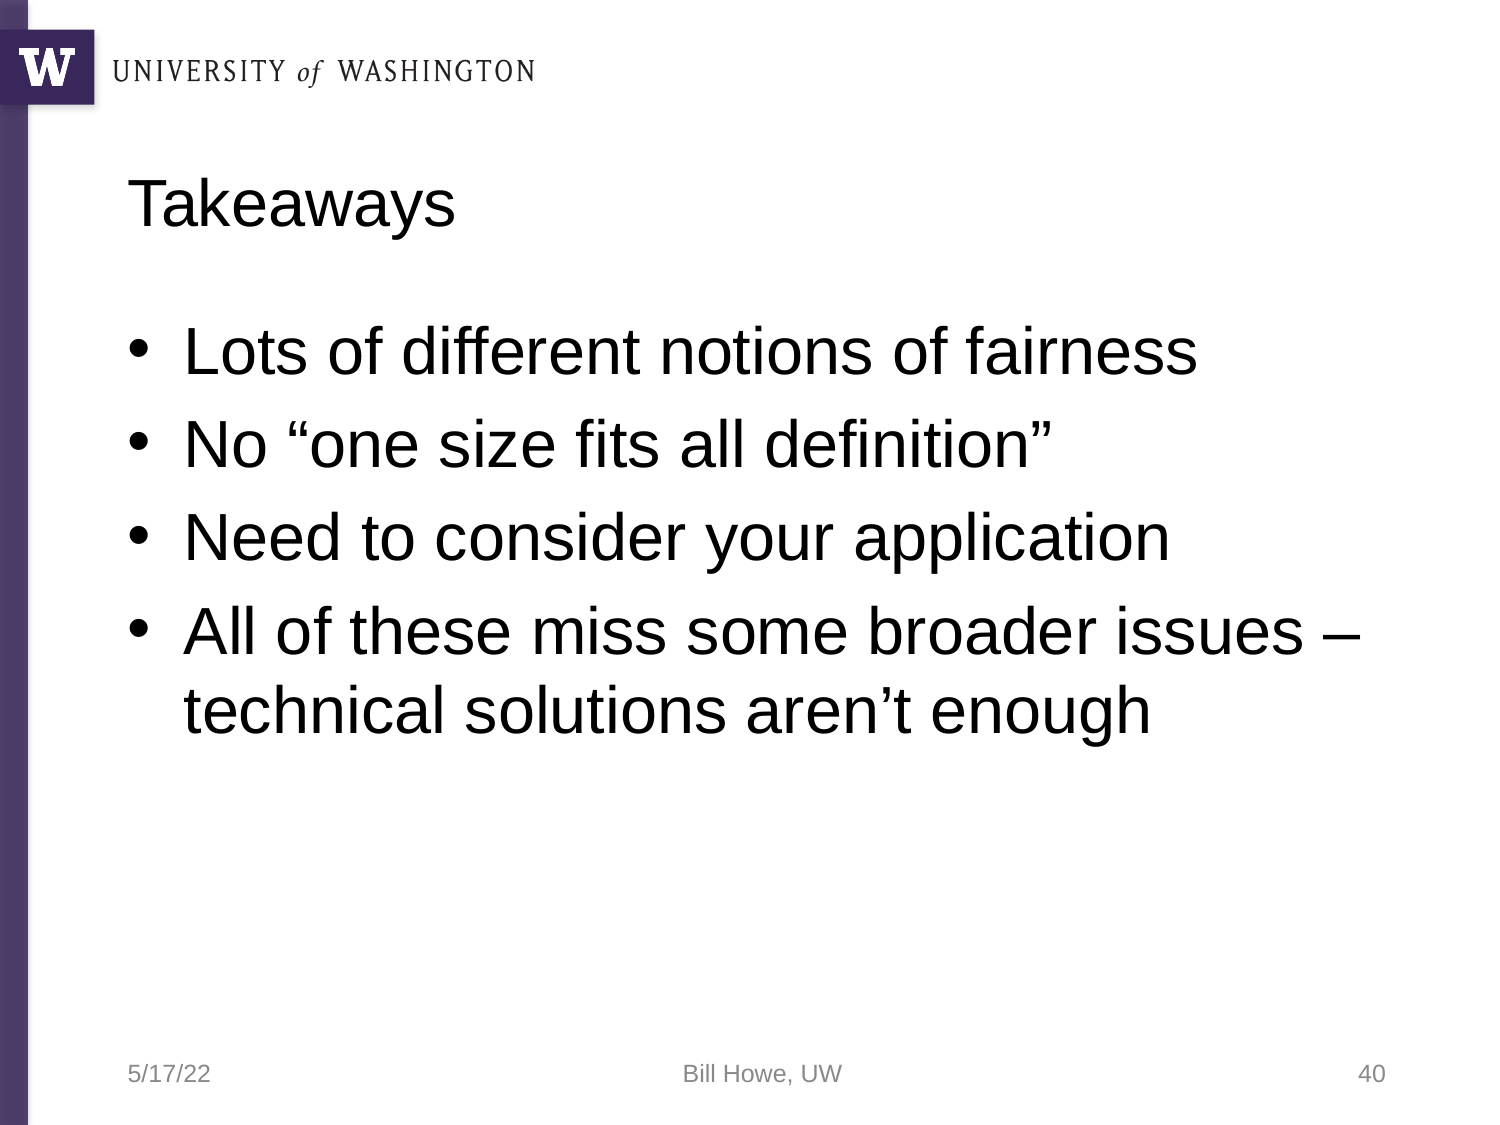

# Takeaways
Lots of different notions of fairness
No “one size fits all definition”
Need to consider your application
All of these miss some broader issues – technical solutions aren’t enough
5/17/22
Bill Howe, UW
40